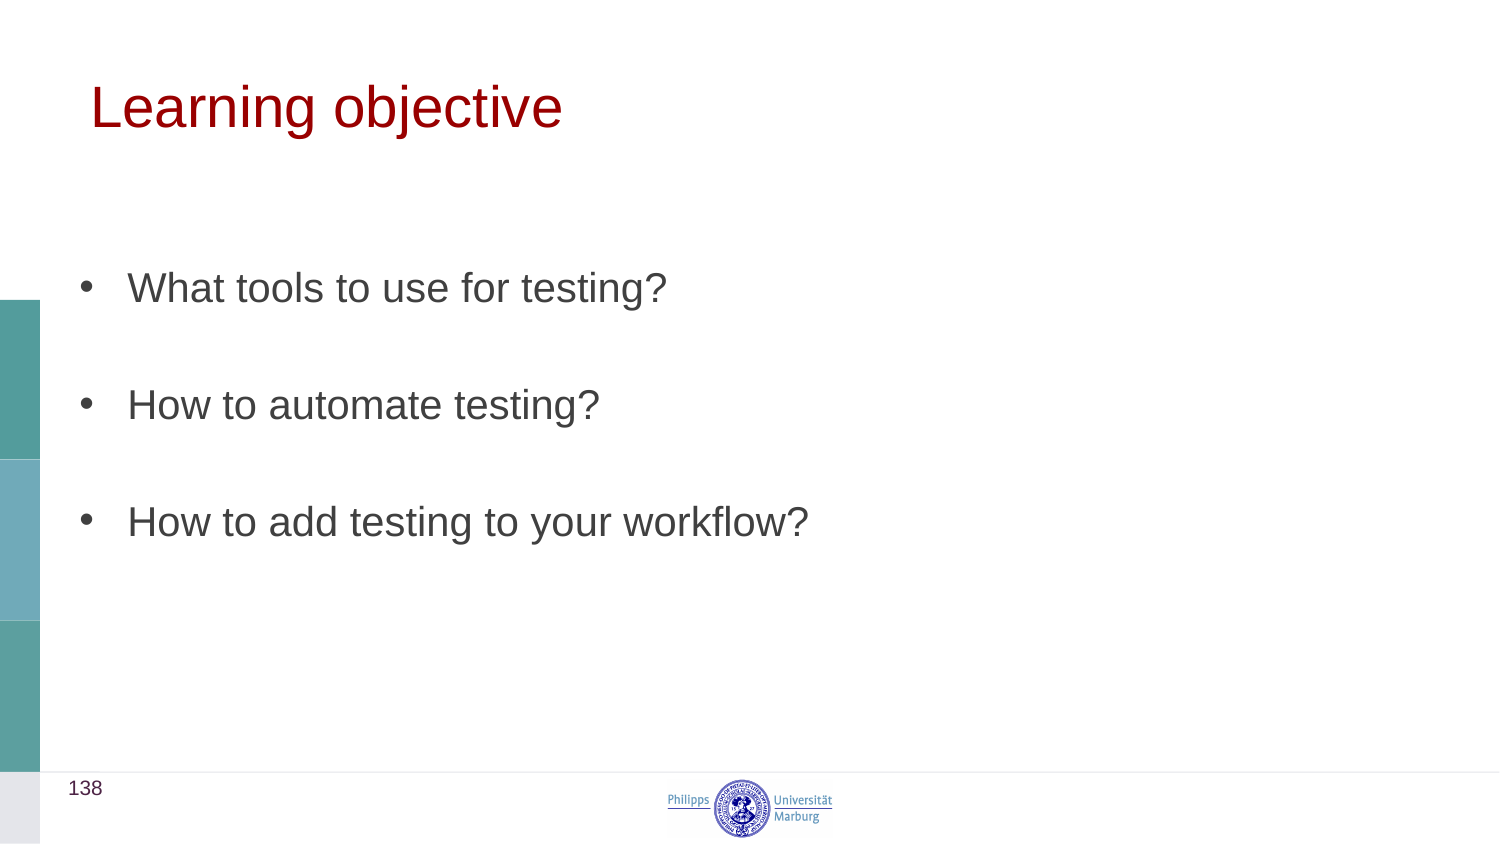

# Learning objective
What tools to use for testing?

How to automate testing?

How to add testing to your workflow?
138